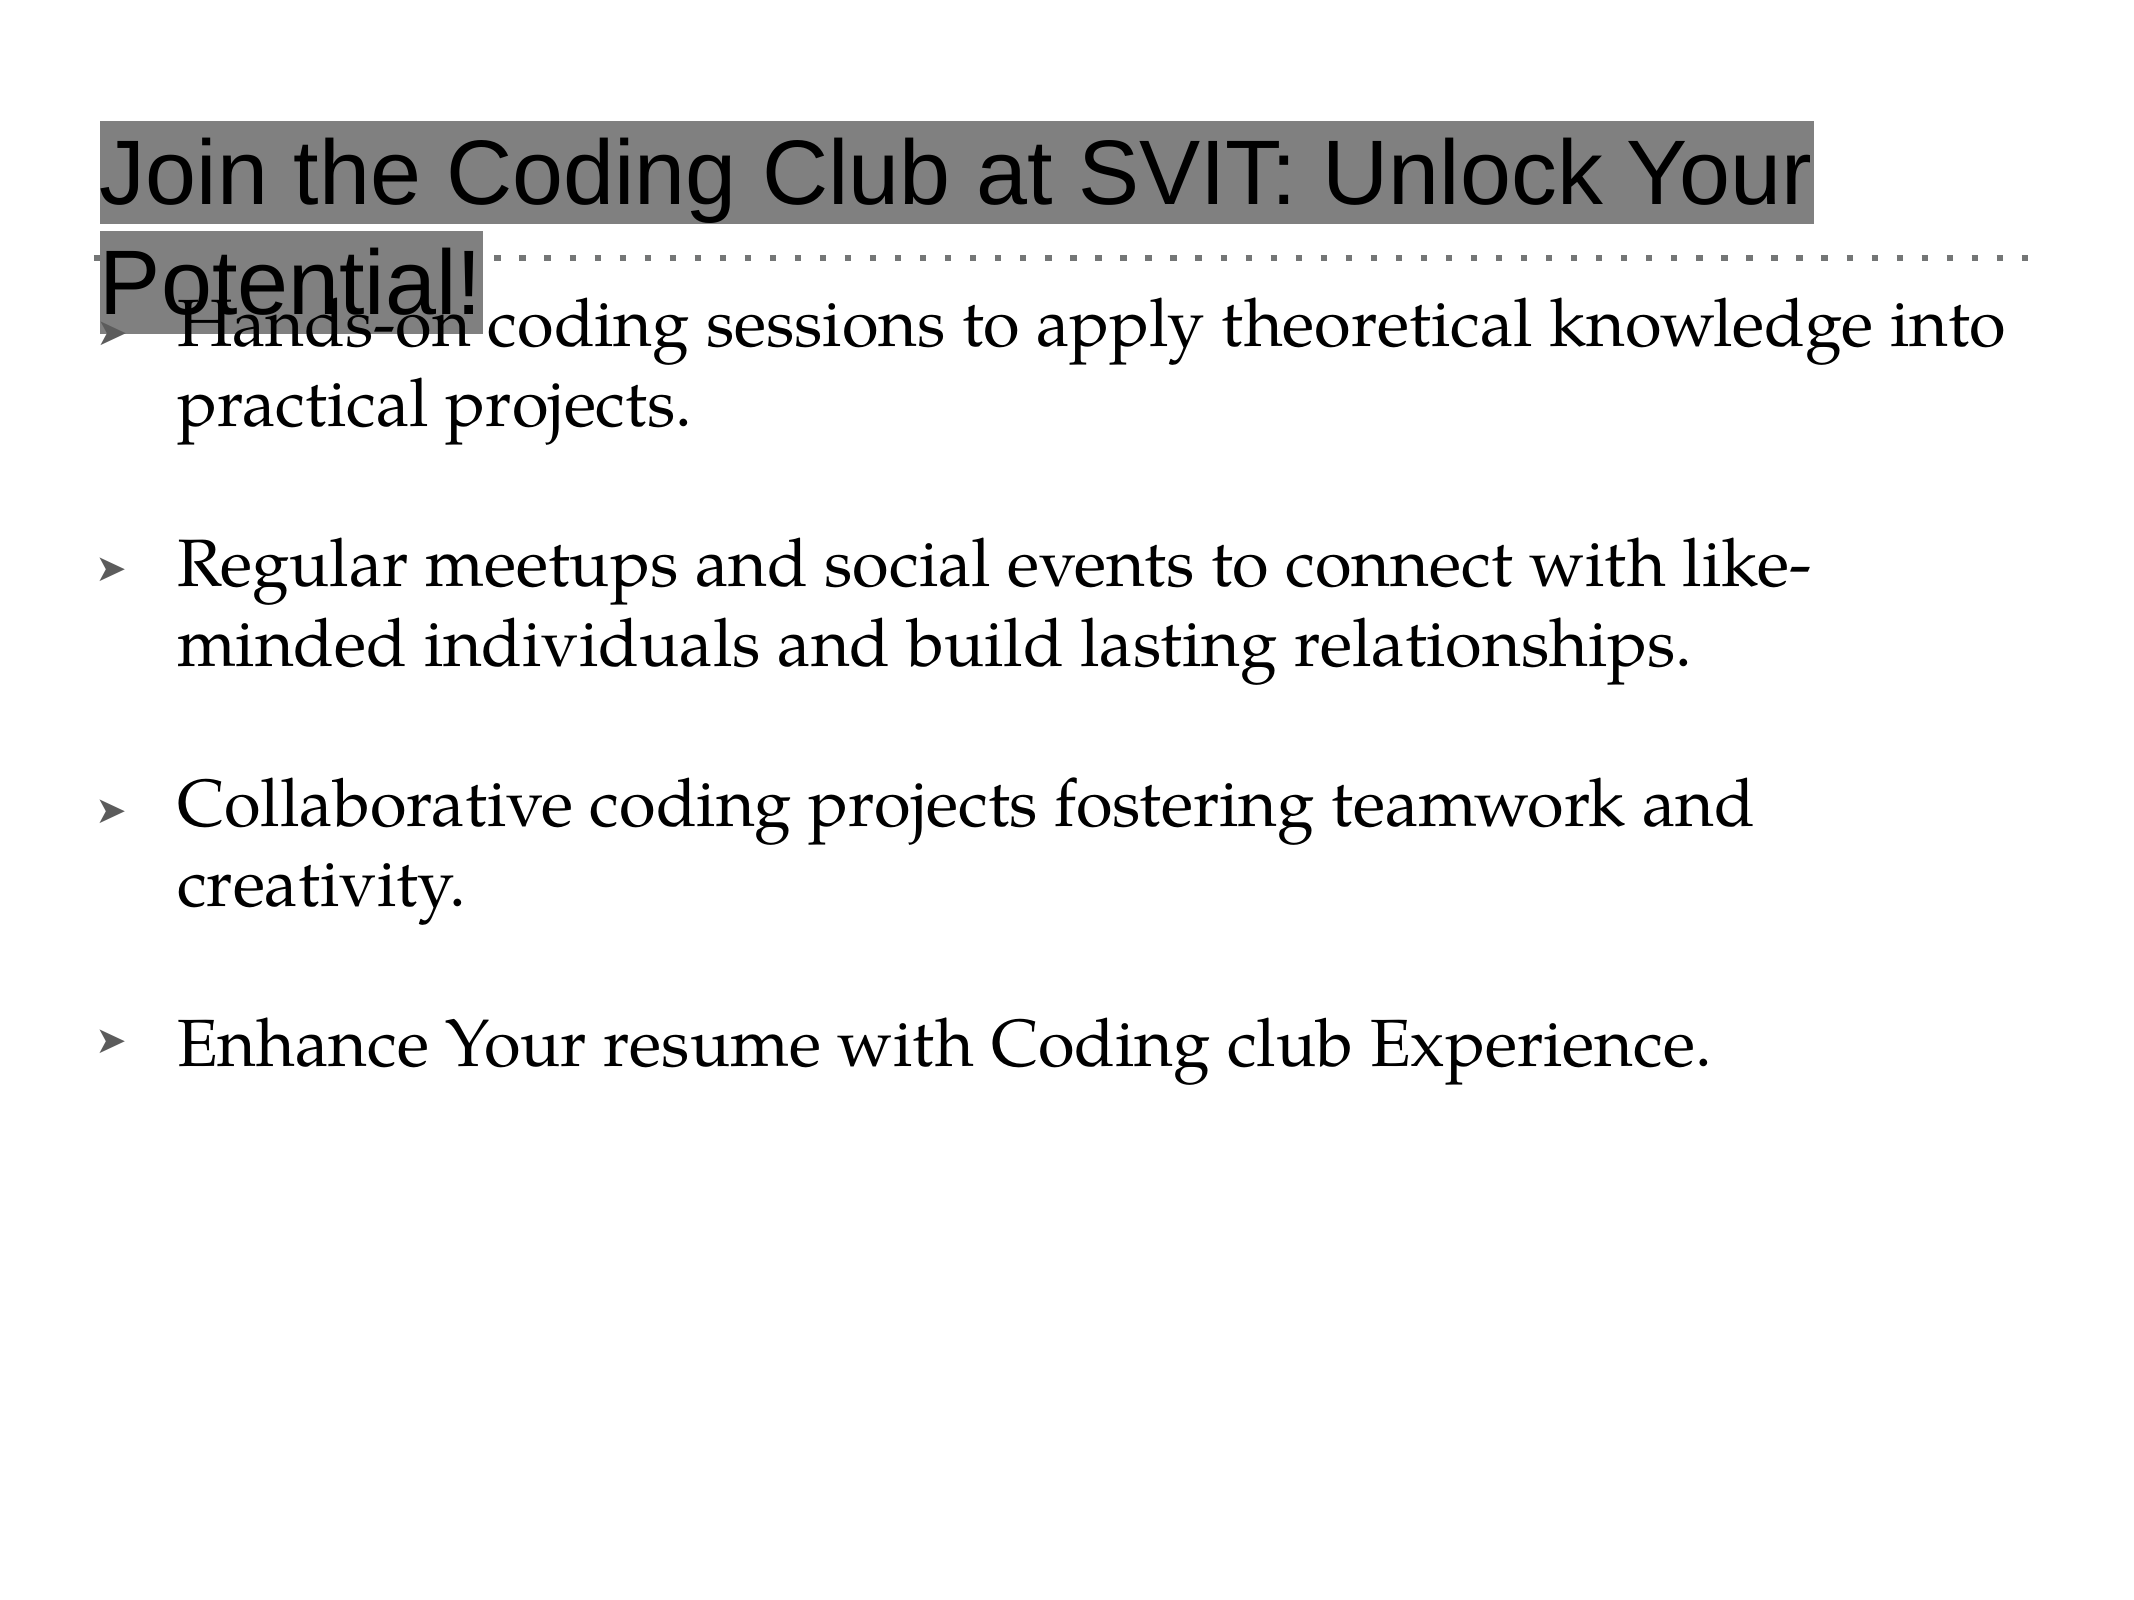

# Join the Coding Club at SVIT: Unlock Your Potential!
Hands-on coding sessions to apply theoretical knowledge into practical projects.

Regular meetups and social events to connect with like-minded individuals and build lasting relationships.

Collaborative coding projects fostering teamwork and creativity.

Enhance Your resume with Coding club Experience.

➤
➤
➤
➤